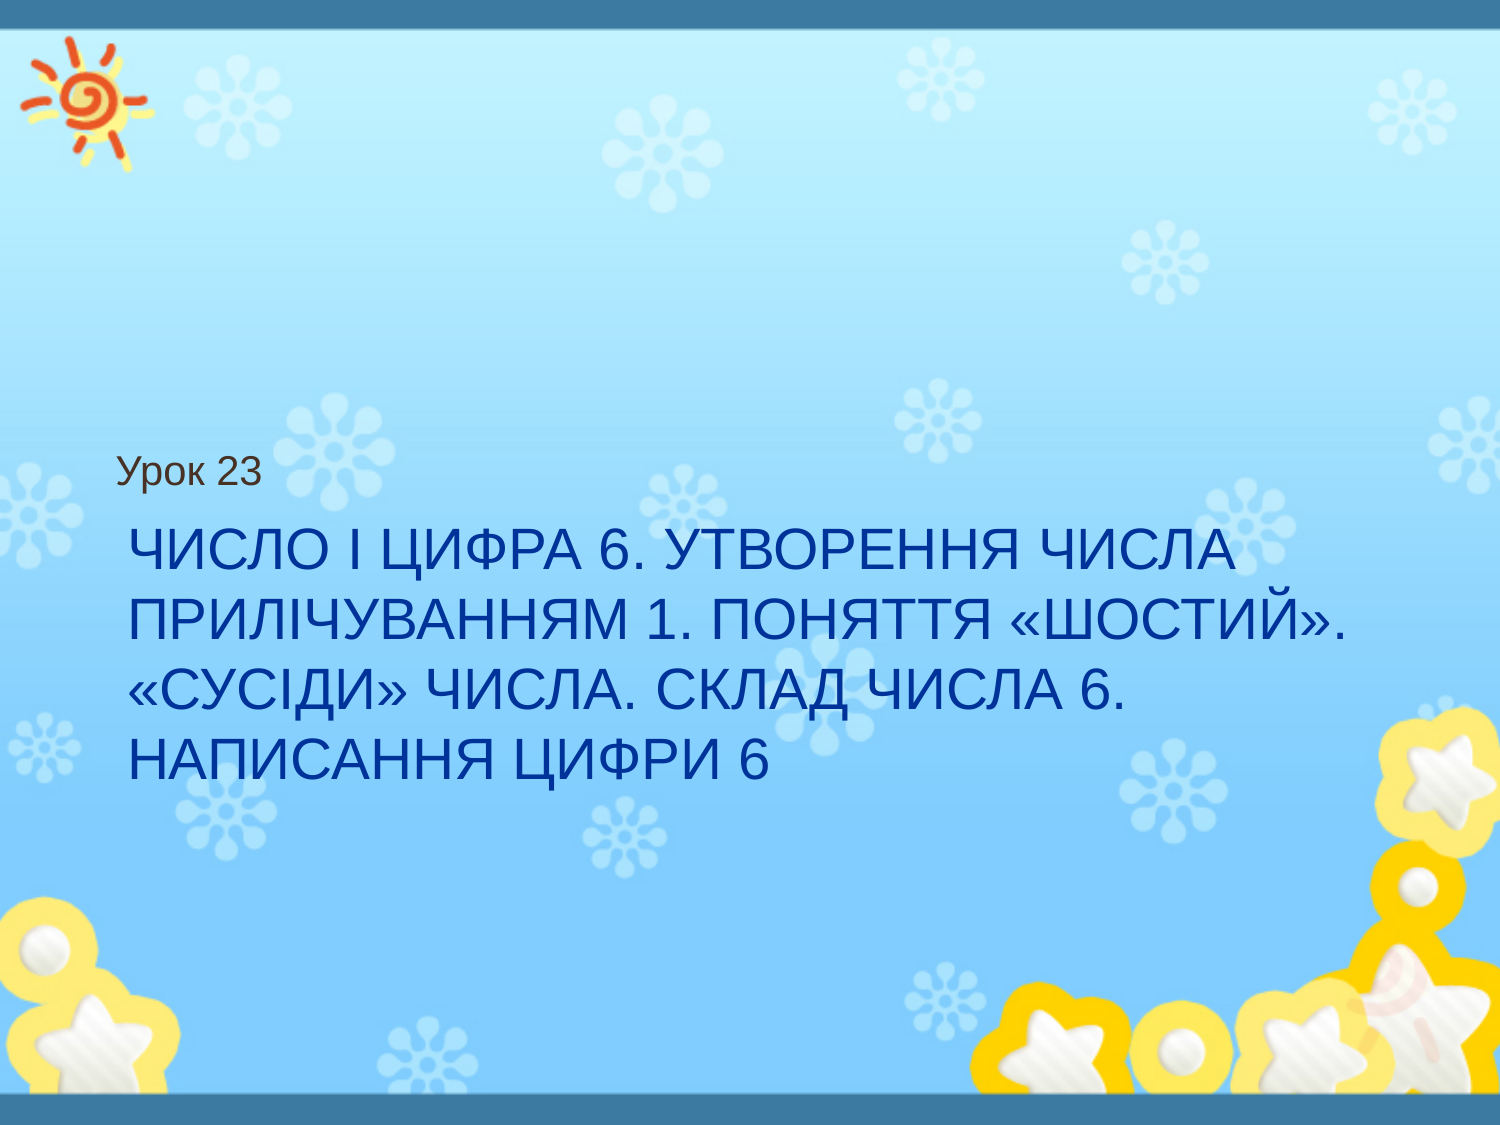

Урок 23
# Число і цифра 6. Утворення числа прилічуванням 1. Поняття «шостий». «сусіди» числа. Склад числа 6. Написання цифри 6